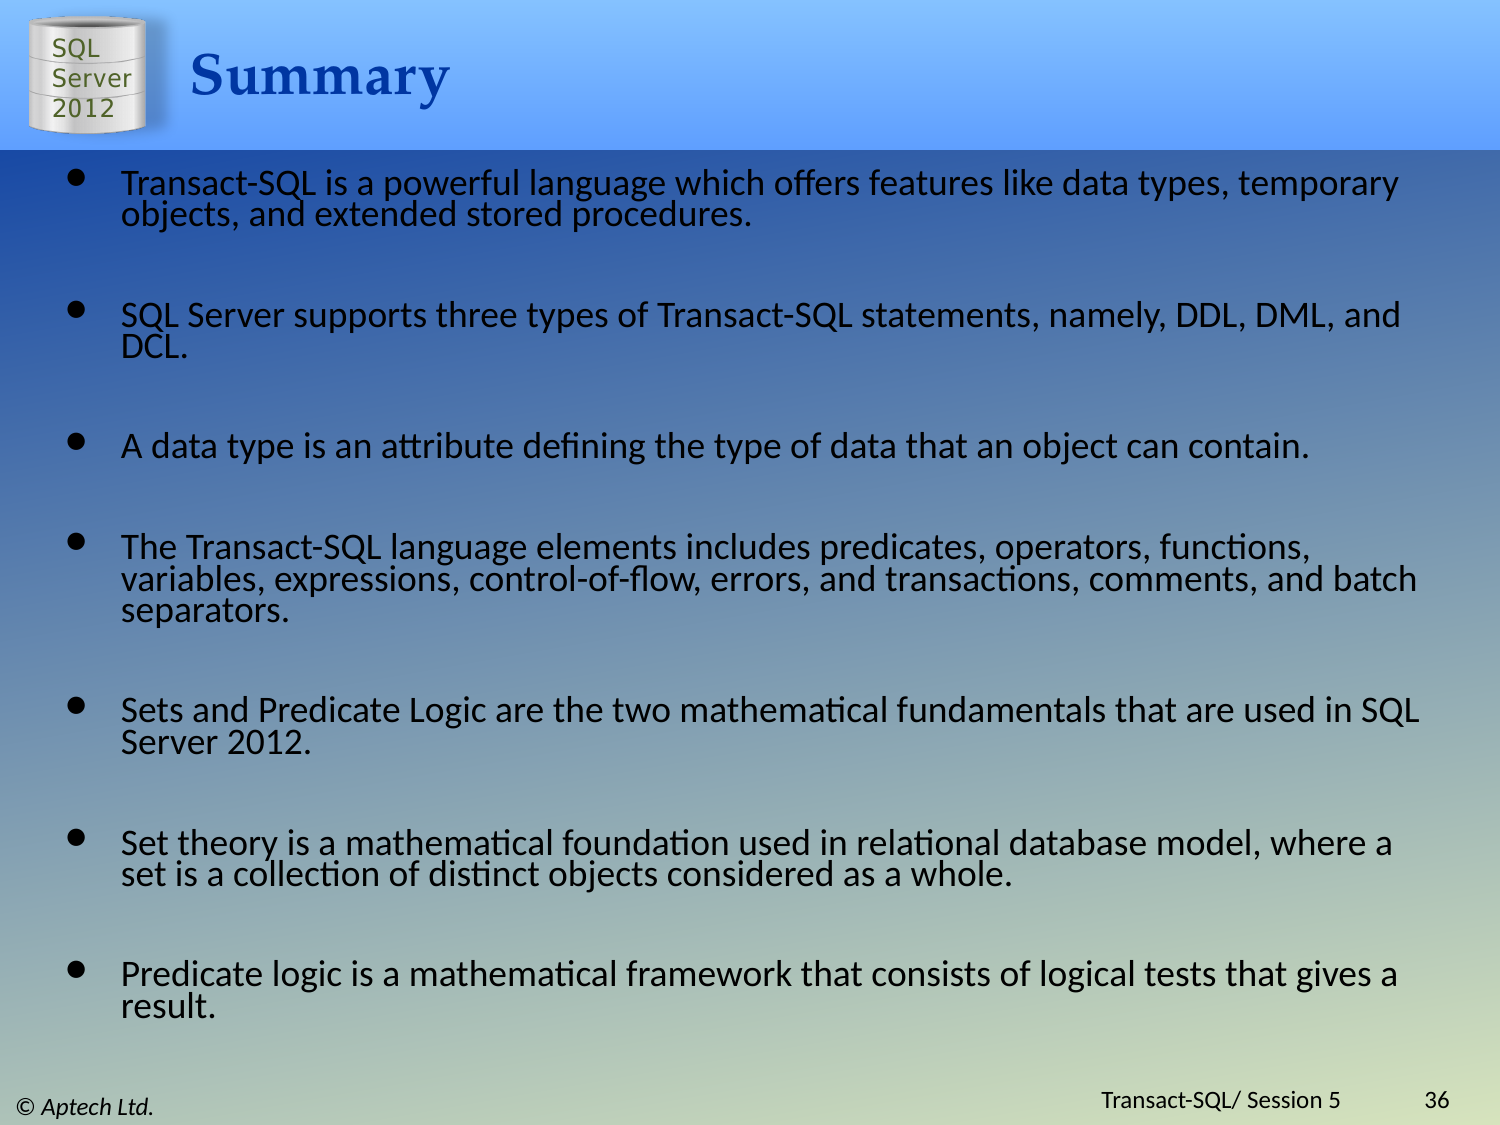

# Summary
Transact-SQL is a powerful language which offers features like data types, temporary objects, and extended stored procedures.

SQL Server supports three types of Transact-SQL statements, namely, DDL, DML, and DCL.

A data type is an attribute defining the type of data that an object can contain.

The Transact-SQL language elements includes predicates, operators, functions, variables, expressions, control-of-flow, errors, and transactions, comments, and batch separators.

Sets and Predicate Logic are the two mathematical fundamentals that are used in SQL Server 2012.

Set theory is a mathematical foundation used in relational database model, where a set is a collection of distinct objects considered as a whole.

Predicate logic is a mathematical framework that consists of logical tests that gives a result.
Transact-SQL/ Session 5
36